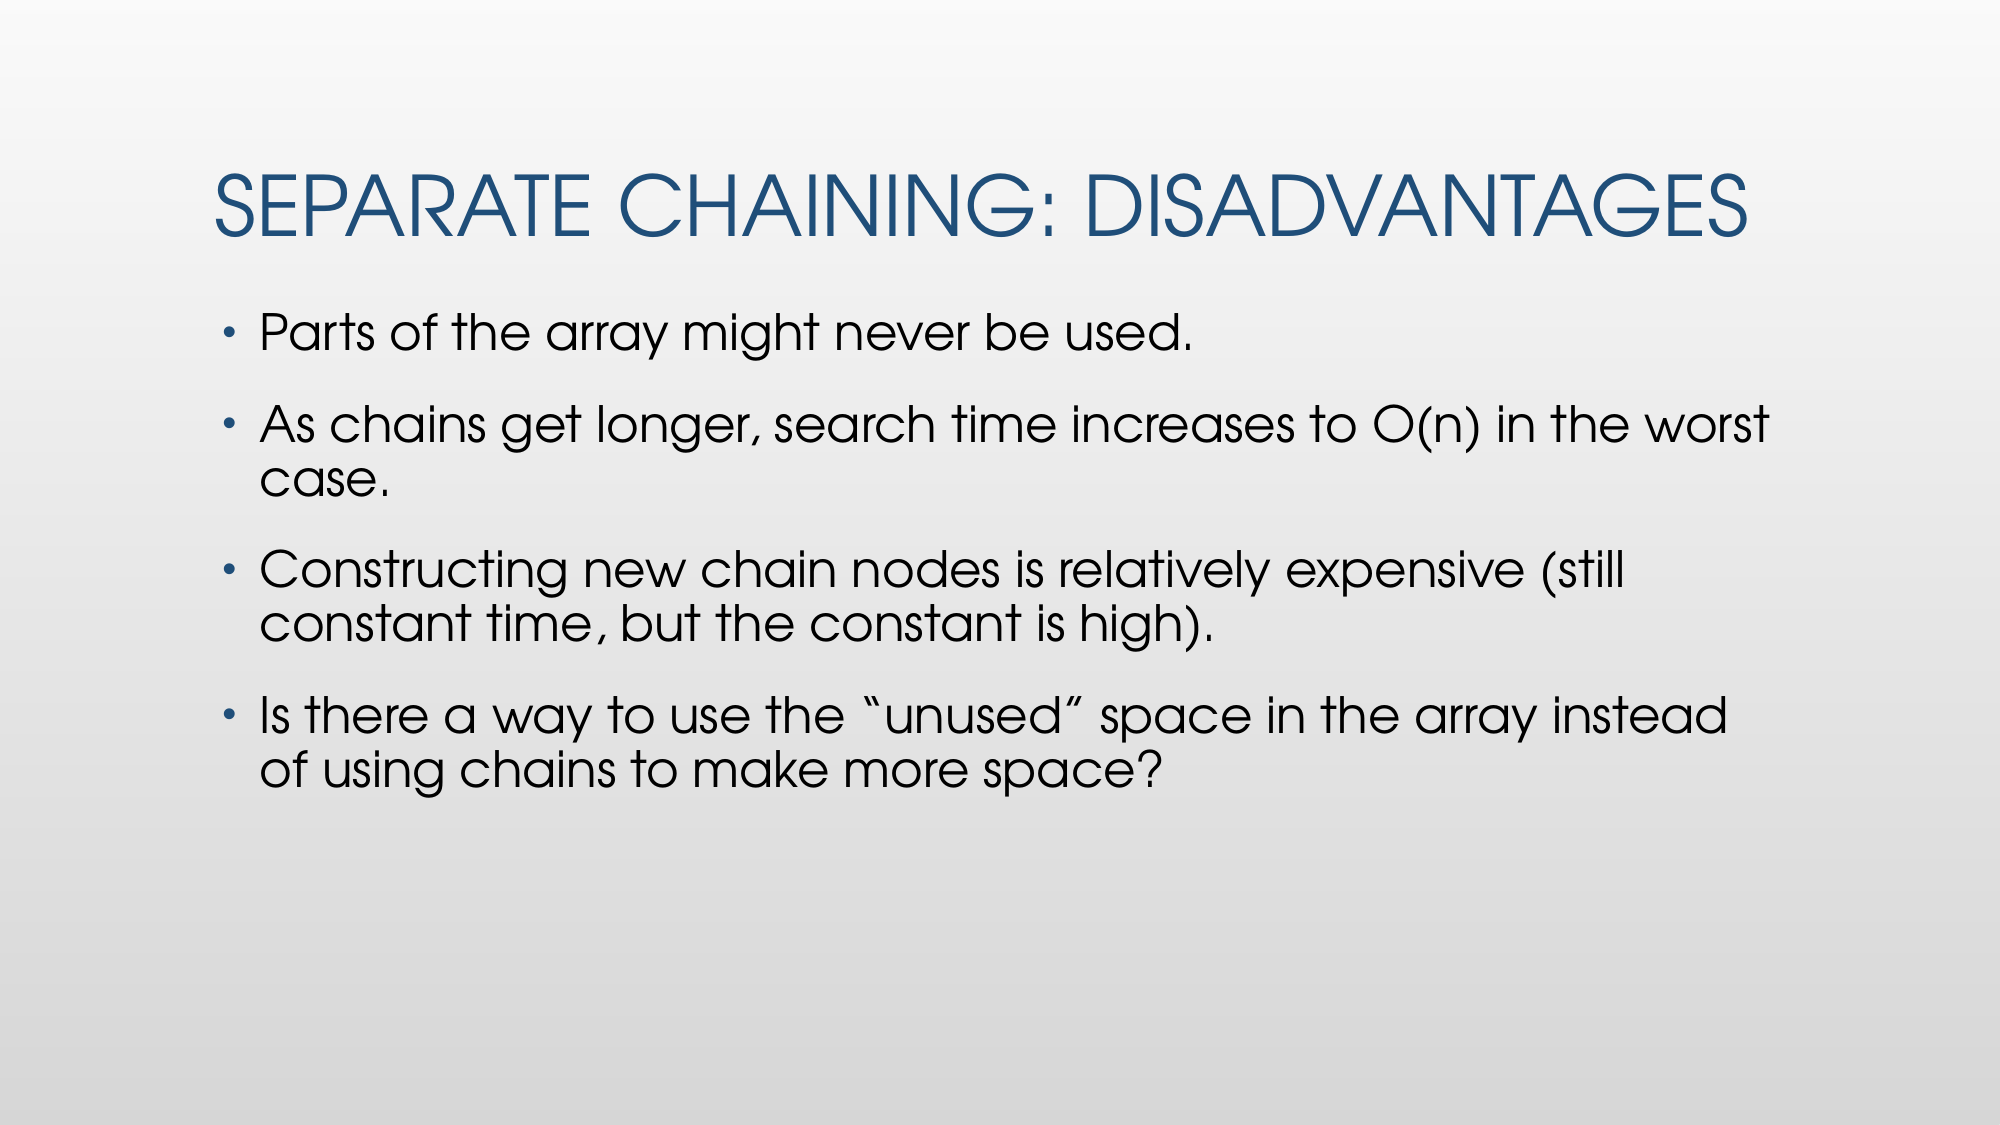

# Separate Chaining: Disadvantages
Parts of the array might never be used.
As chains get longer, search time increases to O(n) in the worst case.
Constructing new chain nodes is relatively expensive (still constant time, but the constant is high).
Is there a way to use the “unused” space in the array instead of using chains to make more space?